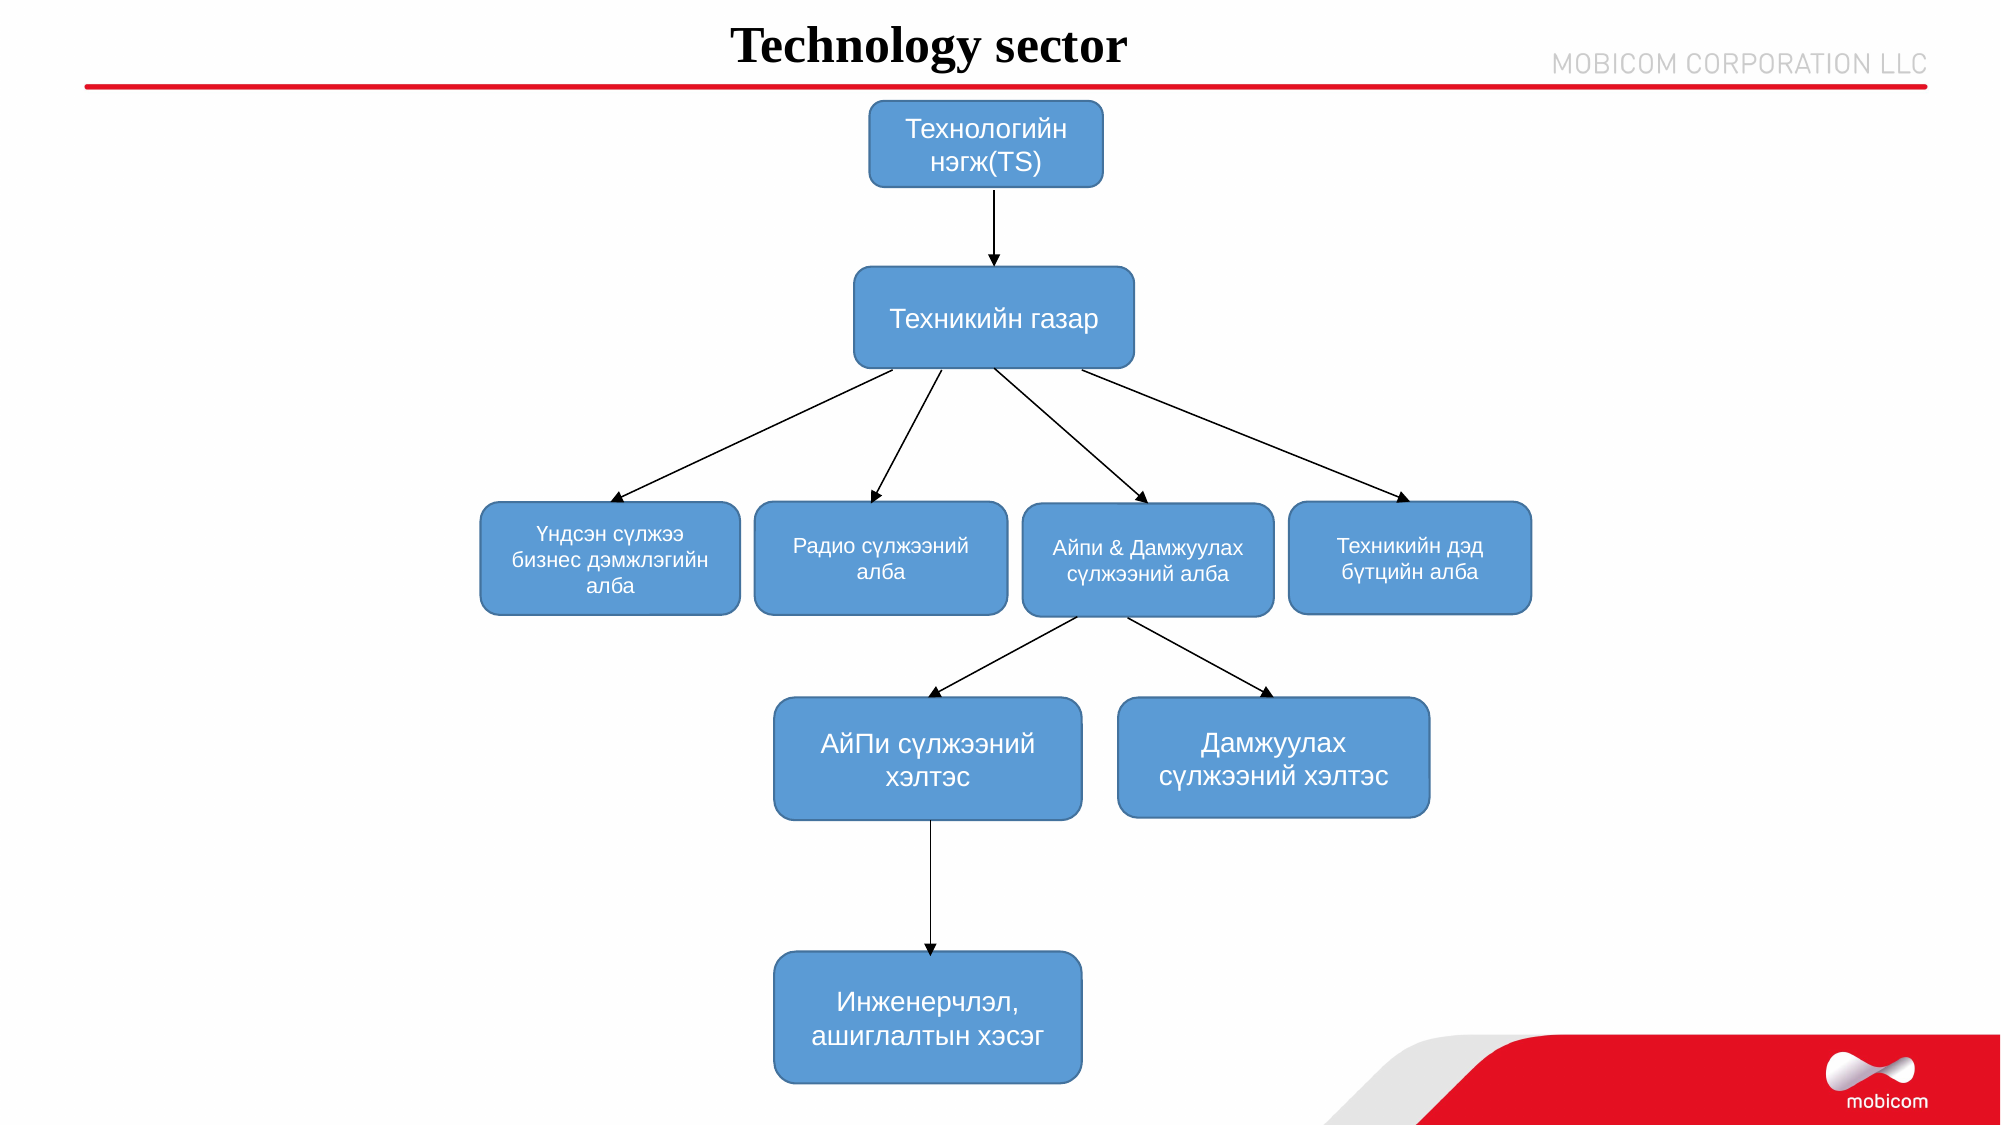

Technology sector
Технологийн нэгж(TS)
Техникийн газар
Радио сүлжээний алба
Техникийн дэд бүтцийн алба
Үндсэн сүлжээ бизнес дэмжлэгийн алба
Айпи & Дамжуулах сүлжээний алба
АйПи сүлжээний хэлтэс
Дамжуулах сүлжээний хэлтэс
Инженерчлэл, ашиглалтын хэсэг